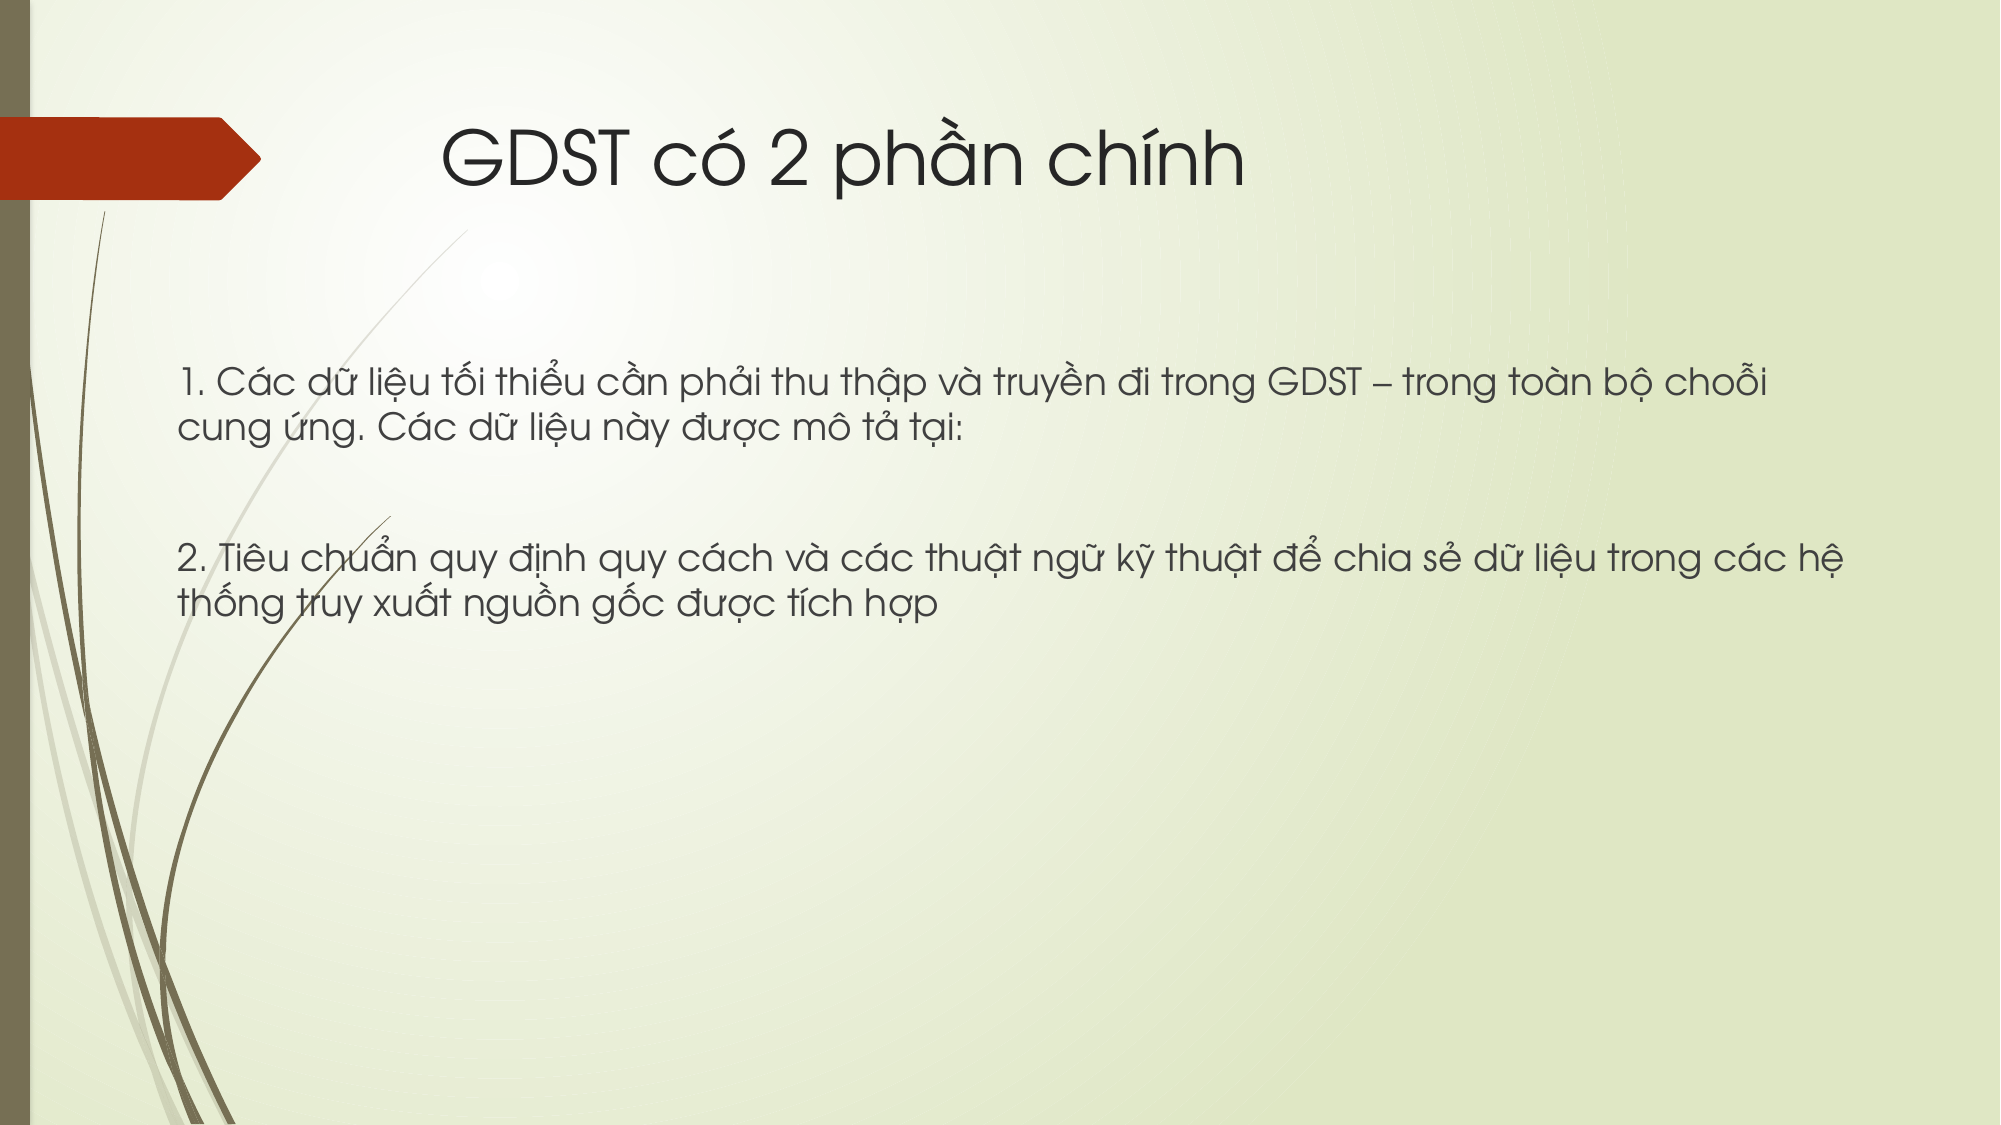

# GDST có 2 phần chính
1. Các dữ liệu tối thiểu cần phải thu thập và truyền đi trong GDST – trong toàn bộ choỗi cung ứng. Các dữ liệu này được mô tả tại:

2. Tiêu chuẩn quy định quy cách và các thuật ngữ kỹ thuật để chia sẻ dữ liệu trong các hệ thống truy xuất nguồn gốc được tích hợp